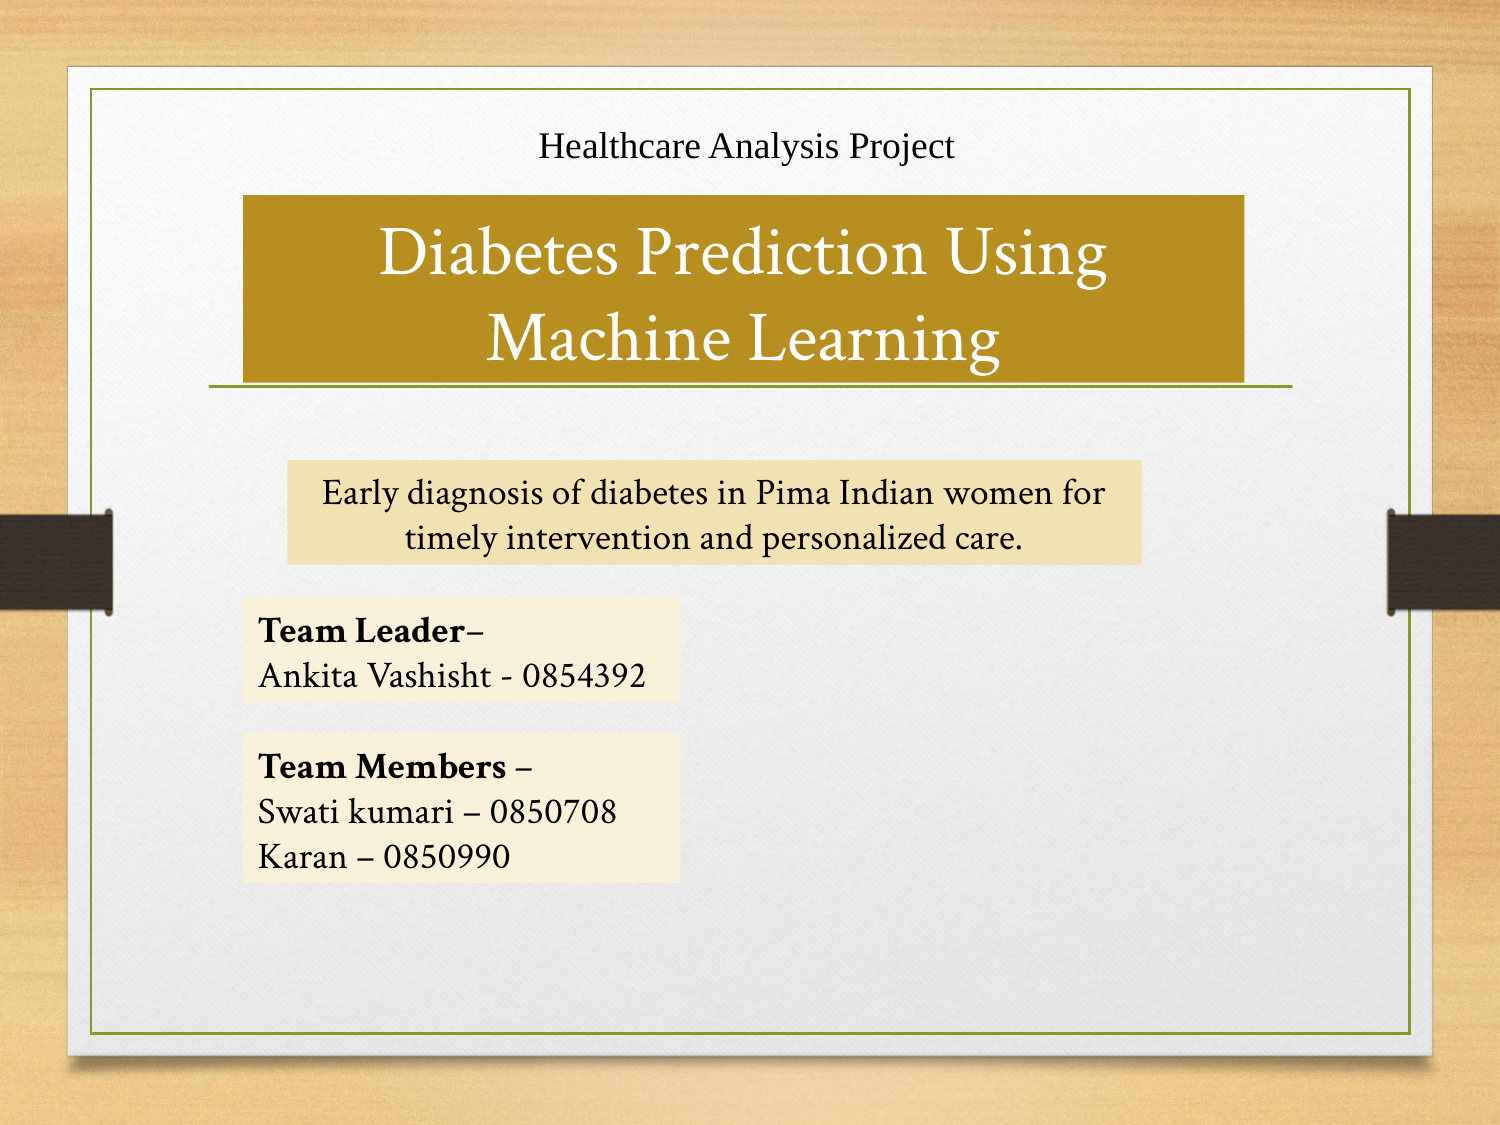

Healthcare Analysis Project
# Diabetes Prediction Using Machine Learning
Early diagnosis of diabetes in Pima Indian women for timely intervention and personalized care.
Team Leader–
Ankita Vashisht - 0854392
Team Members –
Swati kumari – 0850708
Karan – 0850990